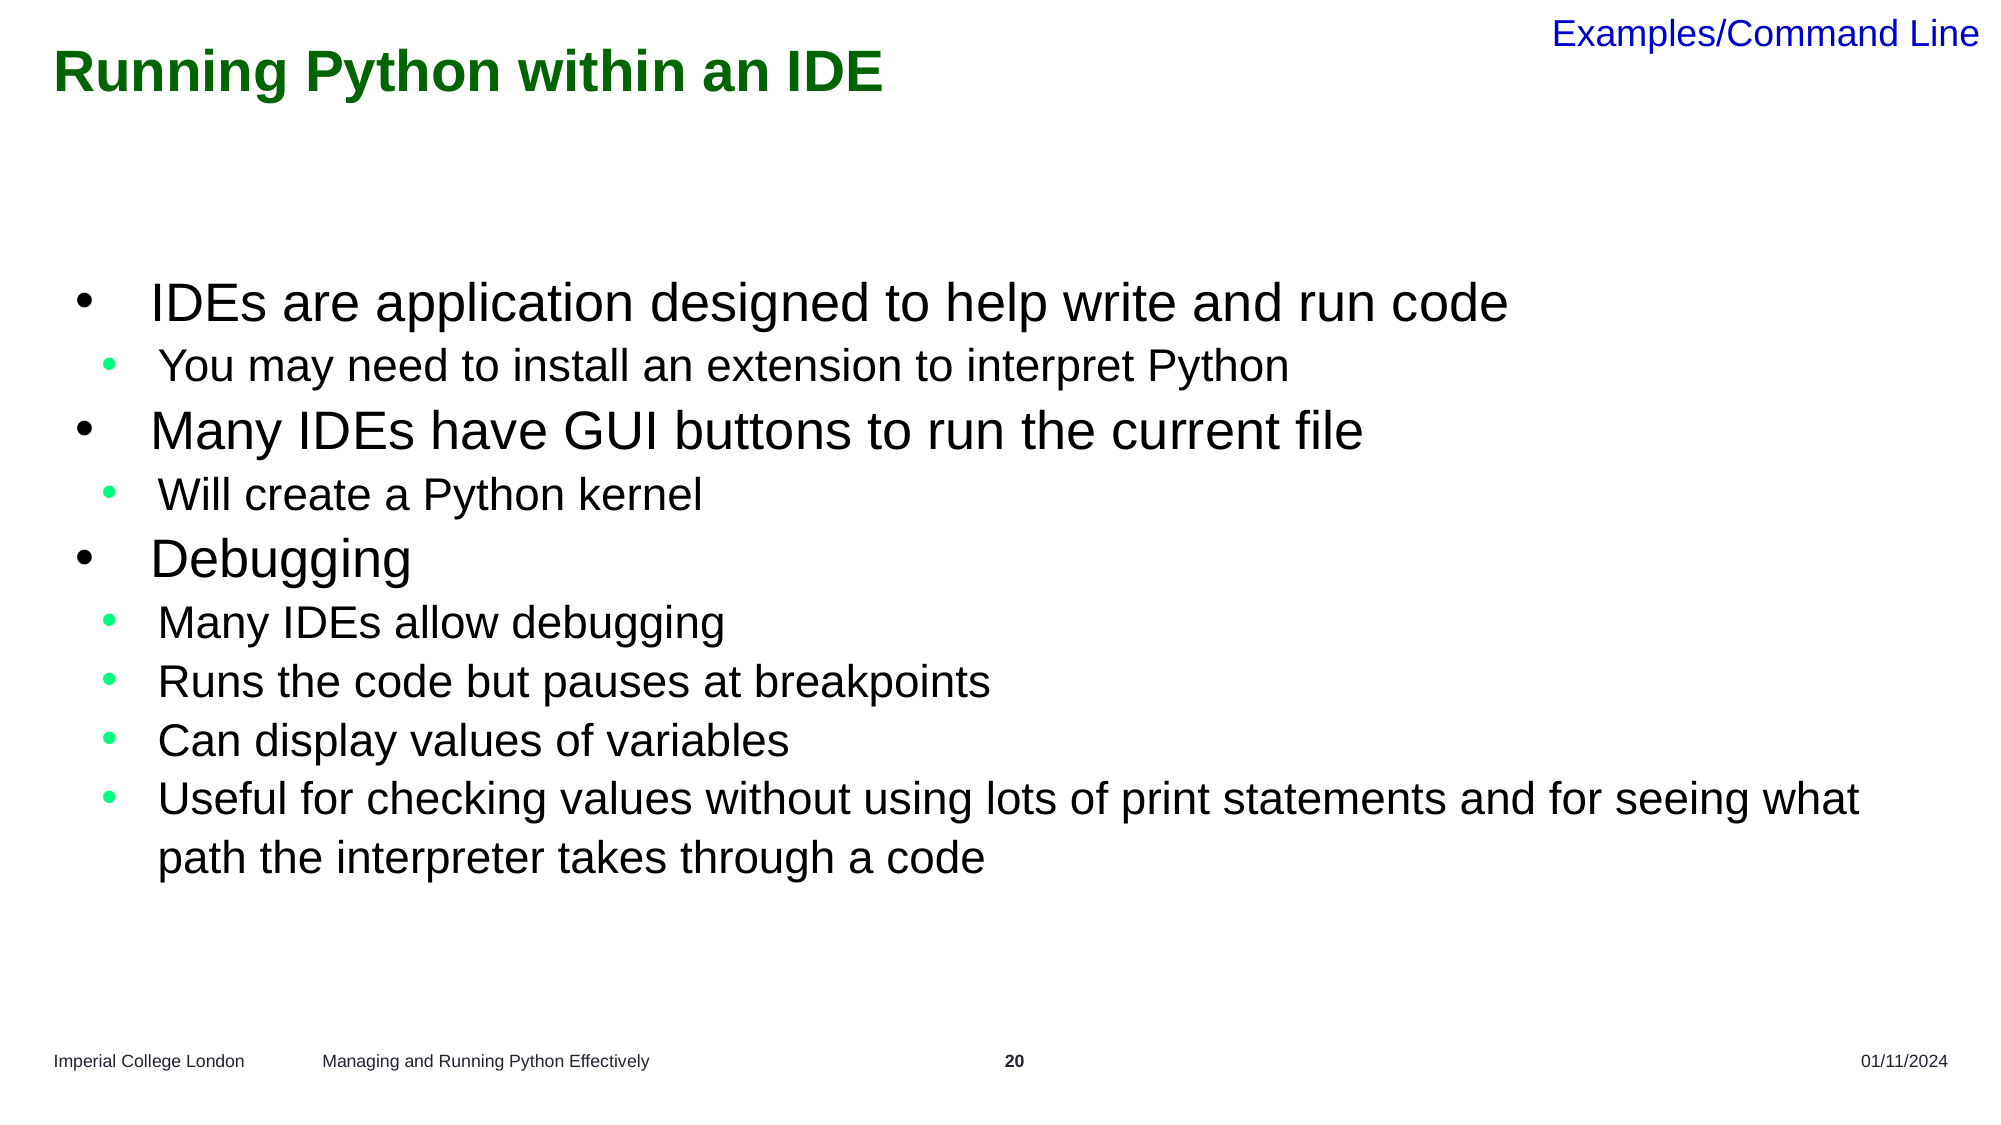

Examples/Command Line
# Running Python within an IDE
IDEs are application designed to help write and run code
You may need to install an extension to interpret Python
Many IDEs have GUI buttons to run the current file
Will create a Python kernel
Debugging
Many IDEs allow debugging
Runs the code but pauses at breakpoints
Can display values of variables
Useful for checking values without using lots of print statements and for seeing what path the interpreter takes through a code
Managing and Running Python Effectively
20
01/11/2024